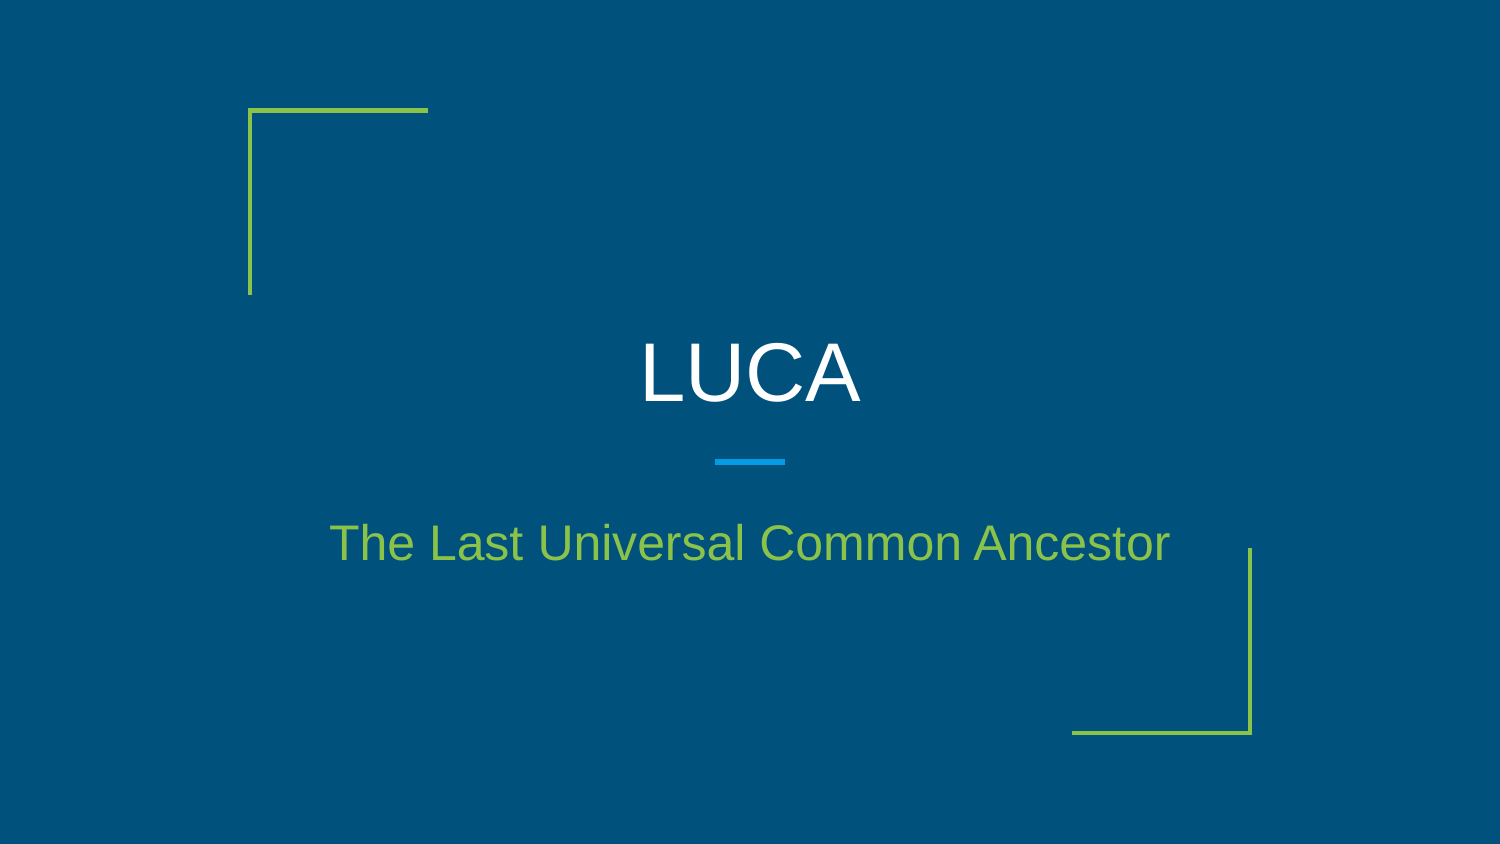

# LUCA
The Last Universal Common Ancestor